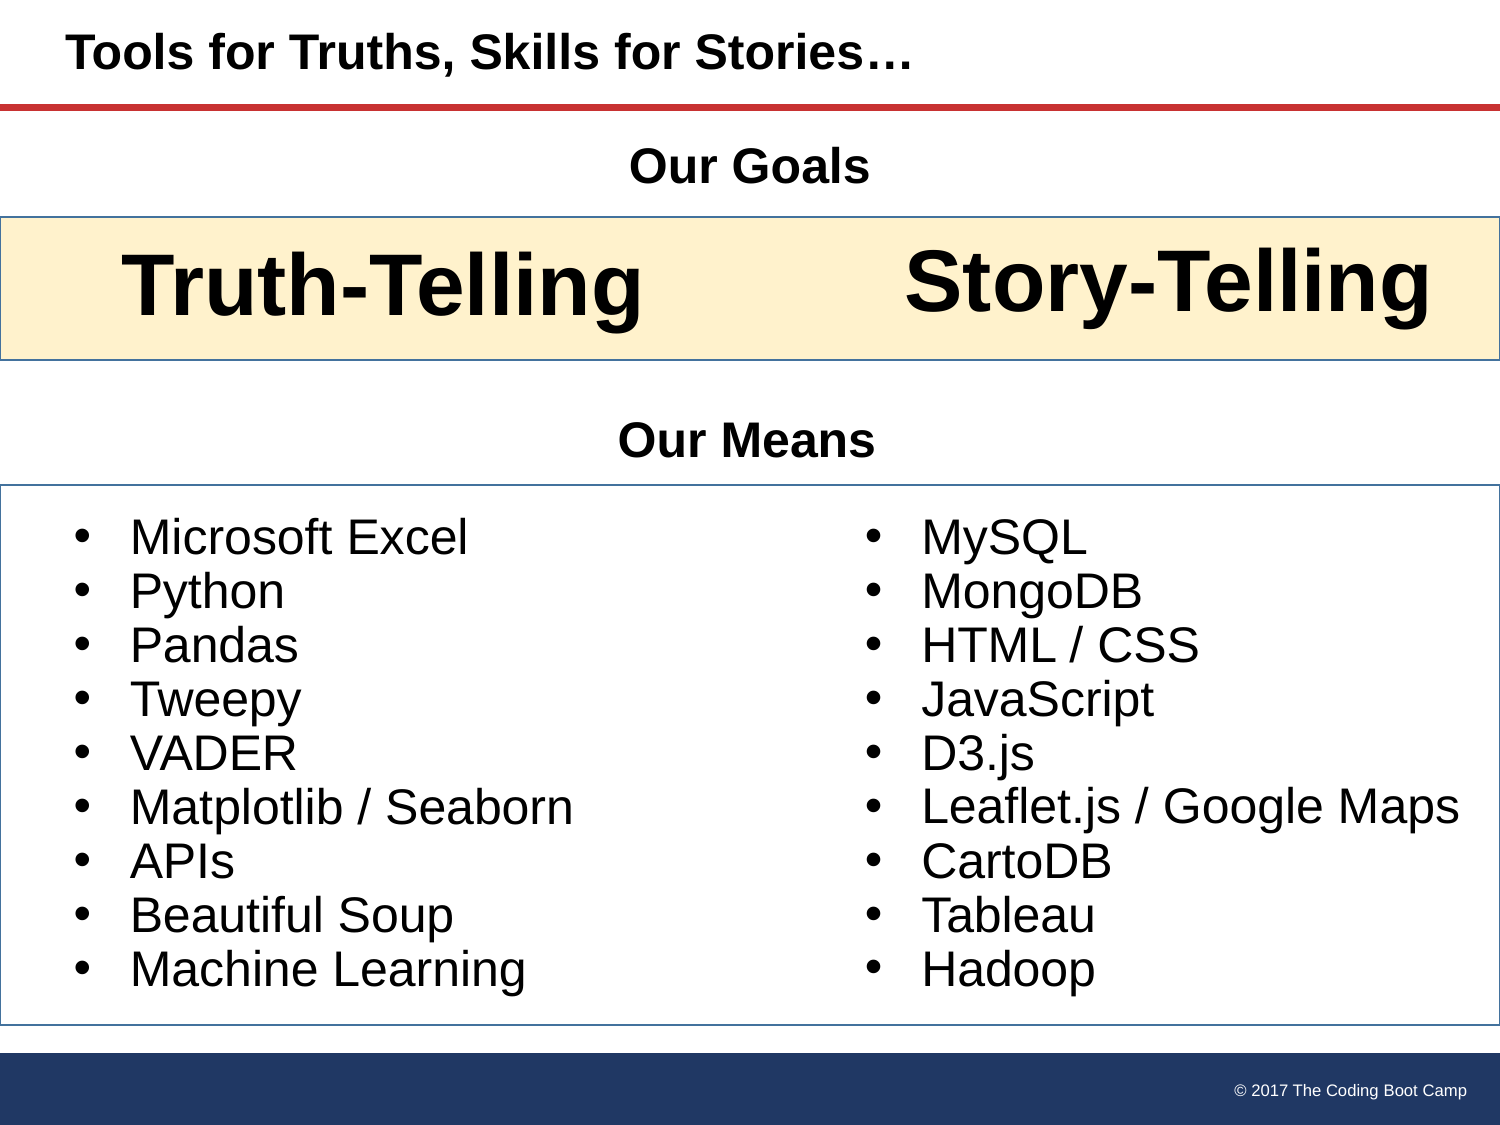

# Tools for Truths, Skills for Stories…
Our Goals
Story-Telling
Truth-Telling

Our Means

MySQL
MongoDB
HTML / CSS
JavaScript
D3.js
Leaflet.js / Google Maps
CartoDB
Tableau
Hadoop
Microsoft Excel
Python
Pandas
Tweepy
VADER
Matplotlib / Seaborn
APIs
Beautiful Soup
Machine Learning